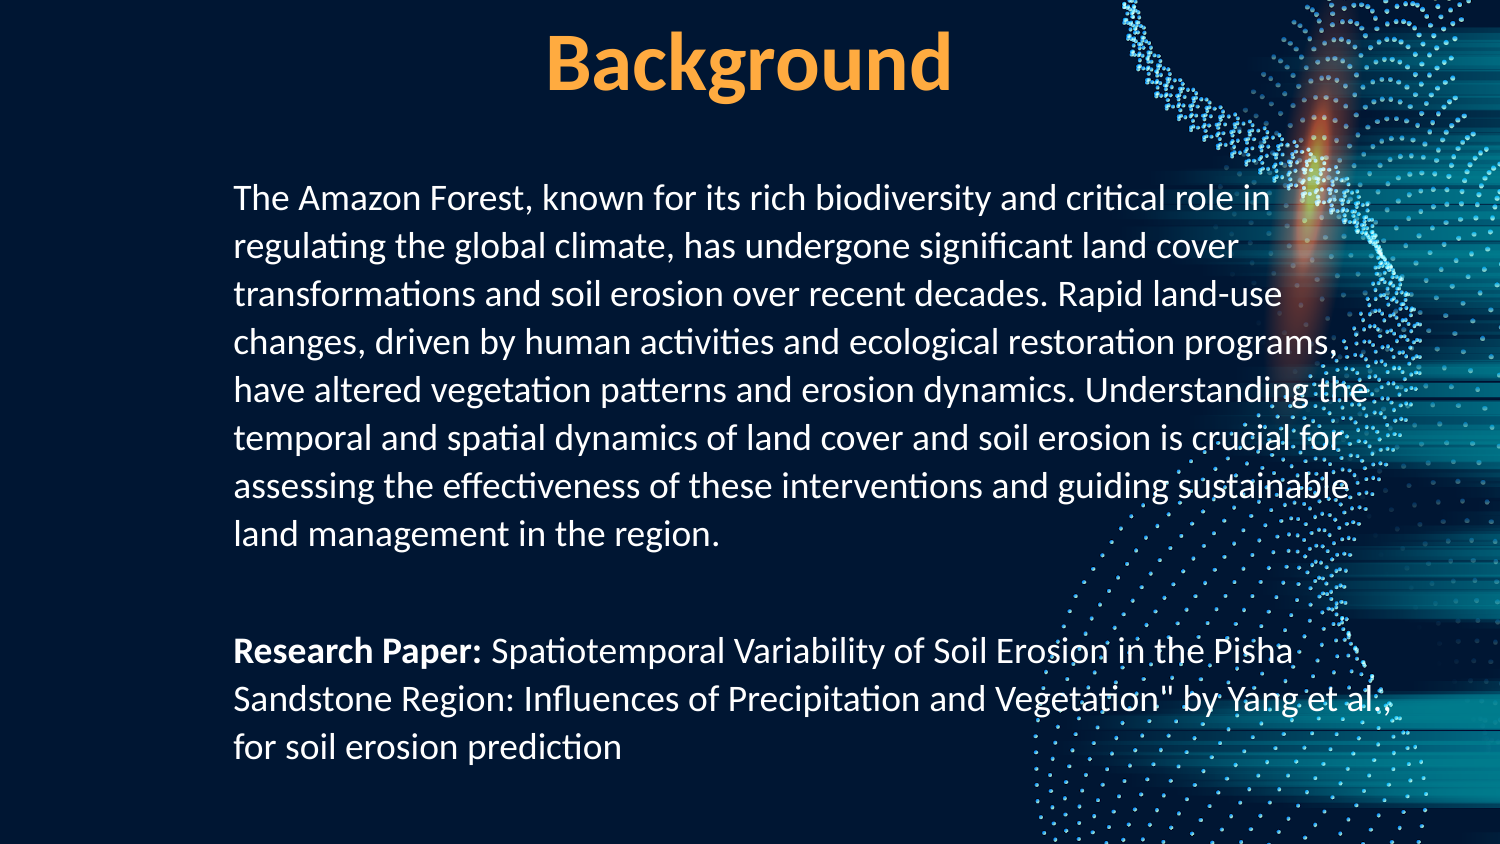

Background
The Amazon Forest, known for its rich biodiversity and critical role in regulating the global climate, has undergone significant land cover transformations and soil erosion over recent decades. Rapid land-use changes, driven by human activities and ecological restoration programs, have altered vegetation patterns and erosion dynamics. Understanding the temporal and spatial dynamics of land cover and soil erosion is crucial for assessing the effectiveness of these interventions and guiding sustainable land management in the region.

Research Paper: Spatiotemporal Variability of Soil Erosion in the Pisha Sandstone Region: Influences of Precipitation and Vegetation" by Yang et al., for soil erosion prediction